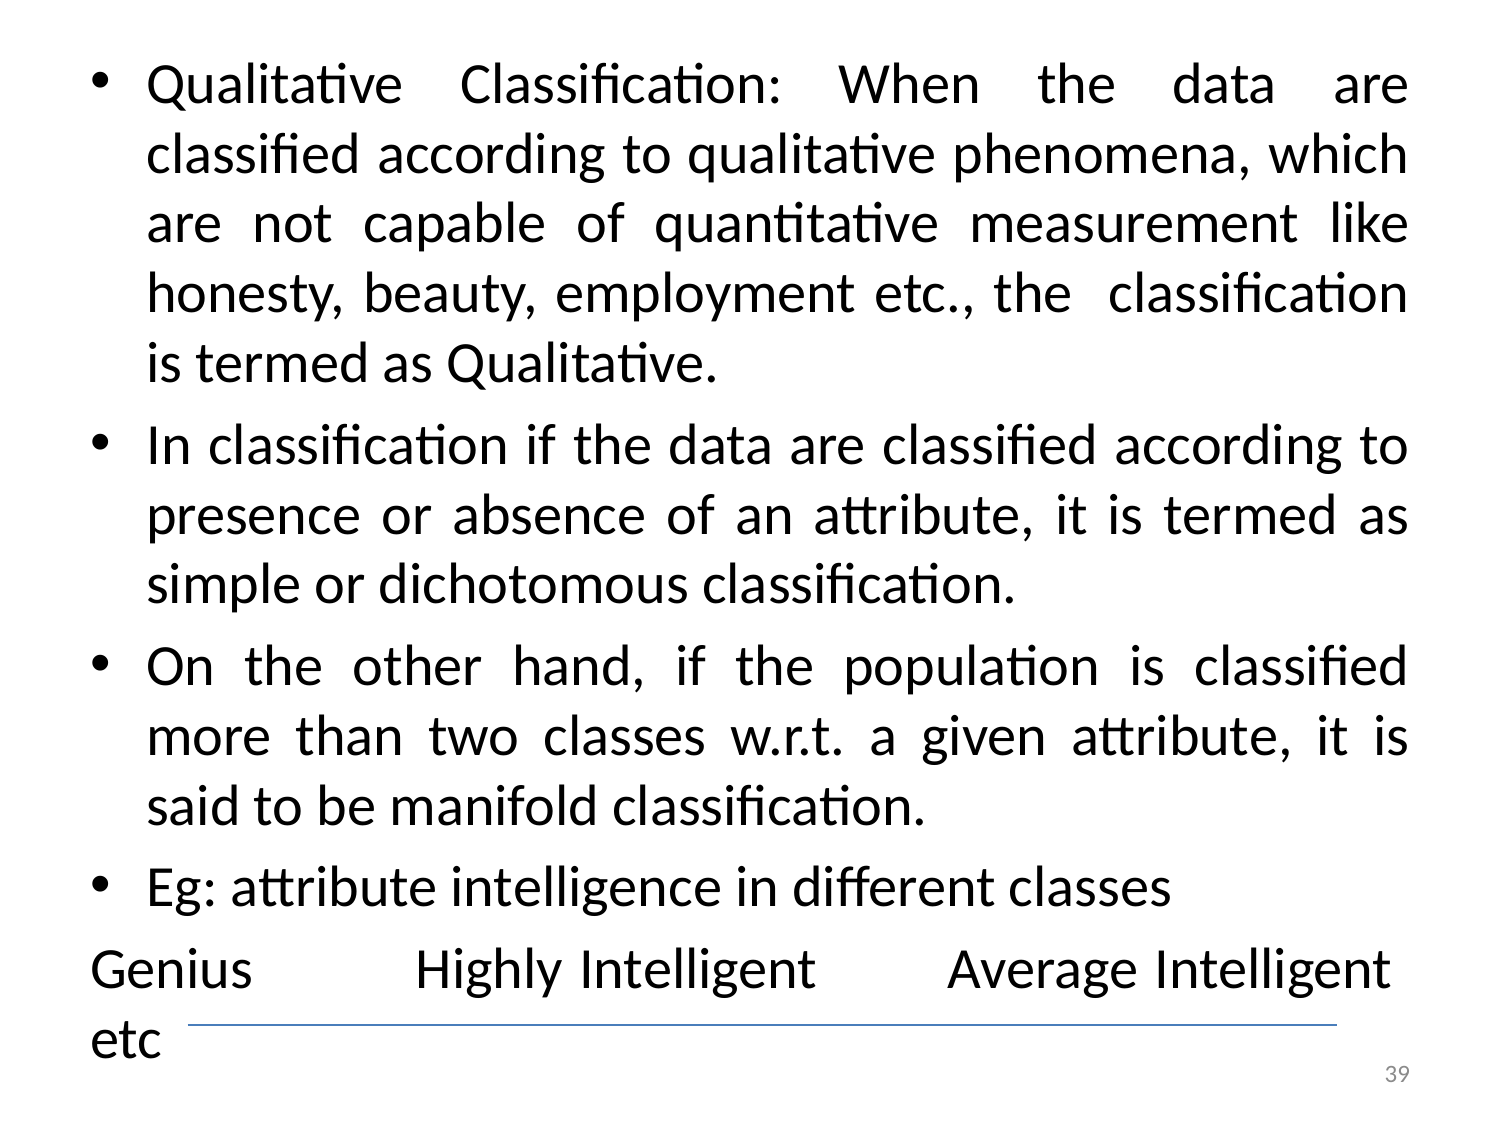

Qualitative Classification: When the data are classified according to qualitative phenomena, which are not capable of quantitative measurement like honesty, beauty, employment etc., the  classification is termed as Qualitative.
In classification if the data are classified according to presence or absence of an attribute, it is termed as simple or dichotomous classification.
On the other hand, if the population is classified more than two classes w.r.t. a given attribute, it is said to be manifold classification.
Eg: attribute intelligence in different classes
Genius          Highly Intelligent        Average Intelligent  etc

39